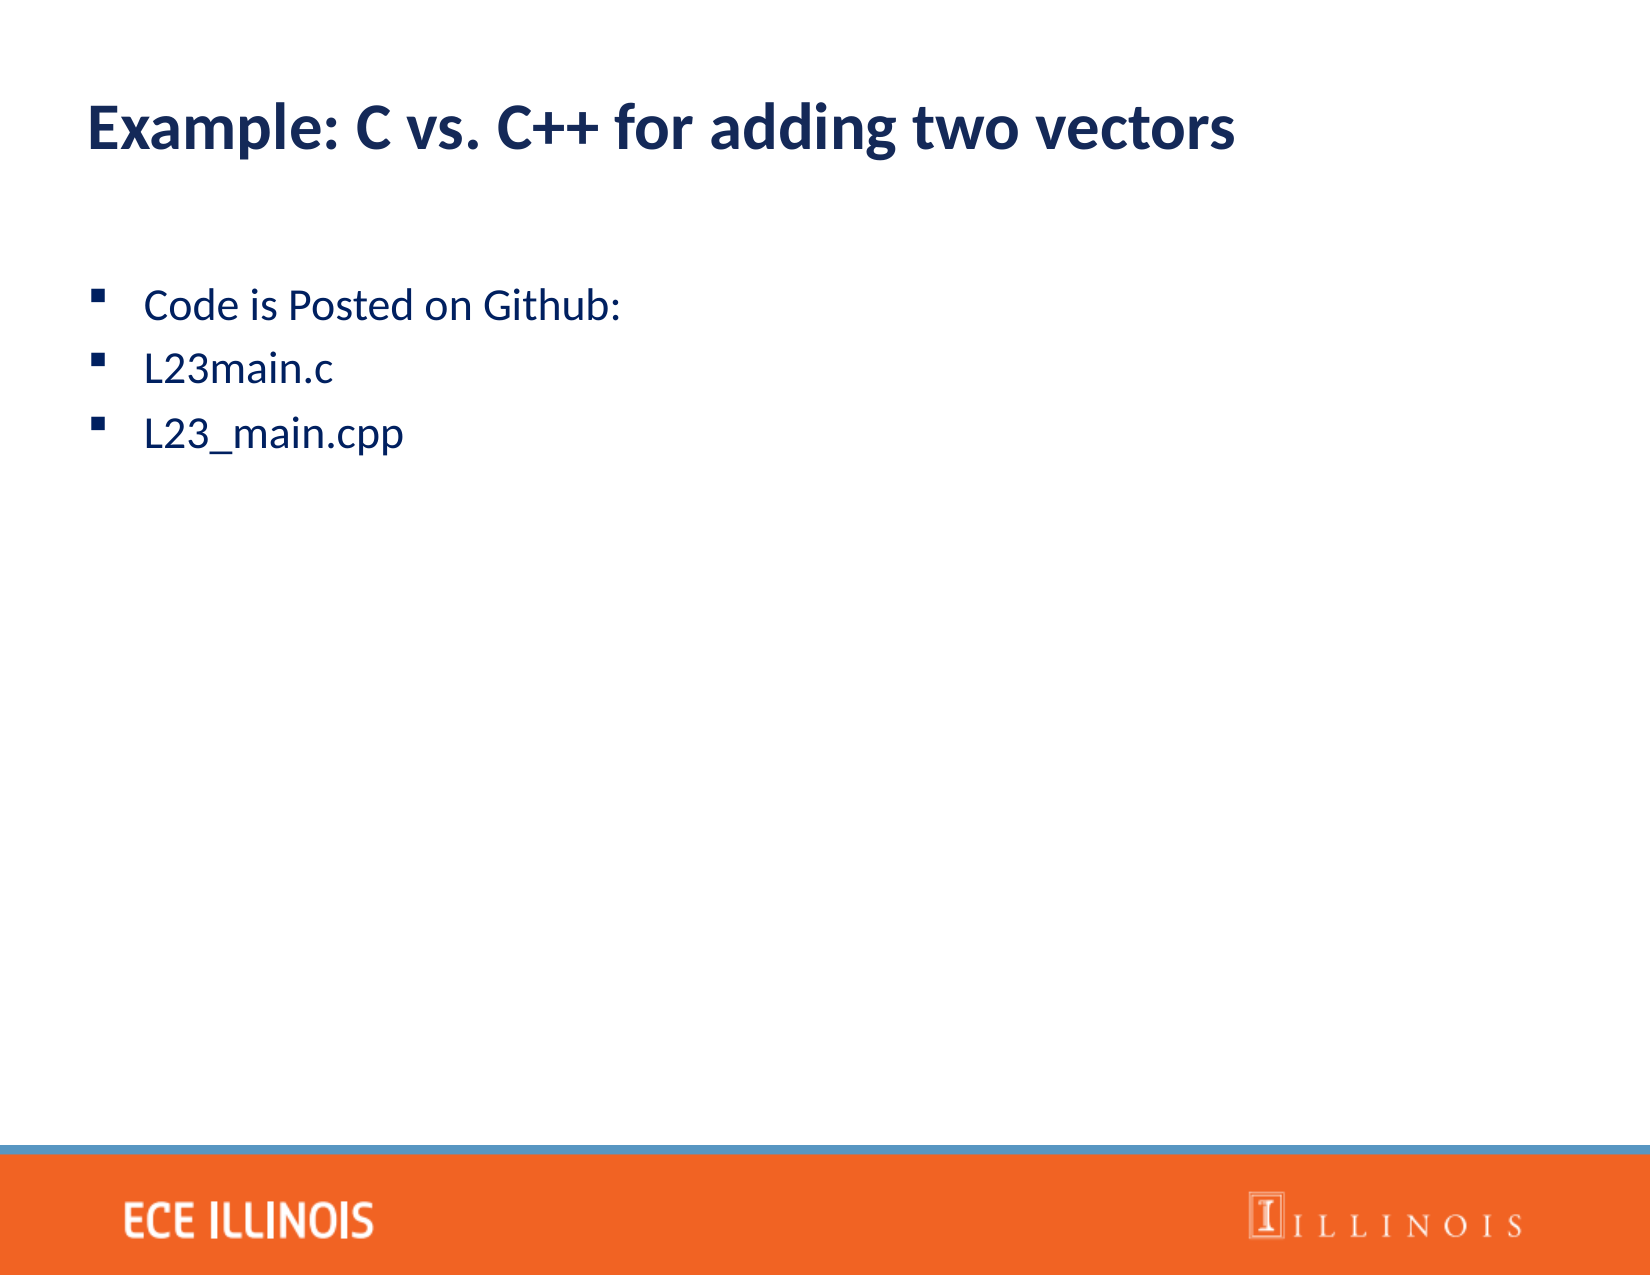

Example: C vs. C++ for adding two vectors

Code is Posted on Github:
L23main.c
L23_main.cpp